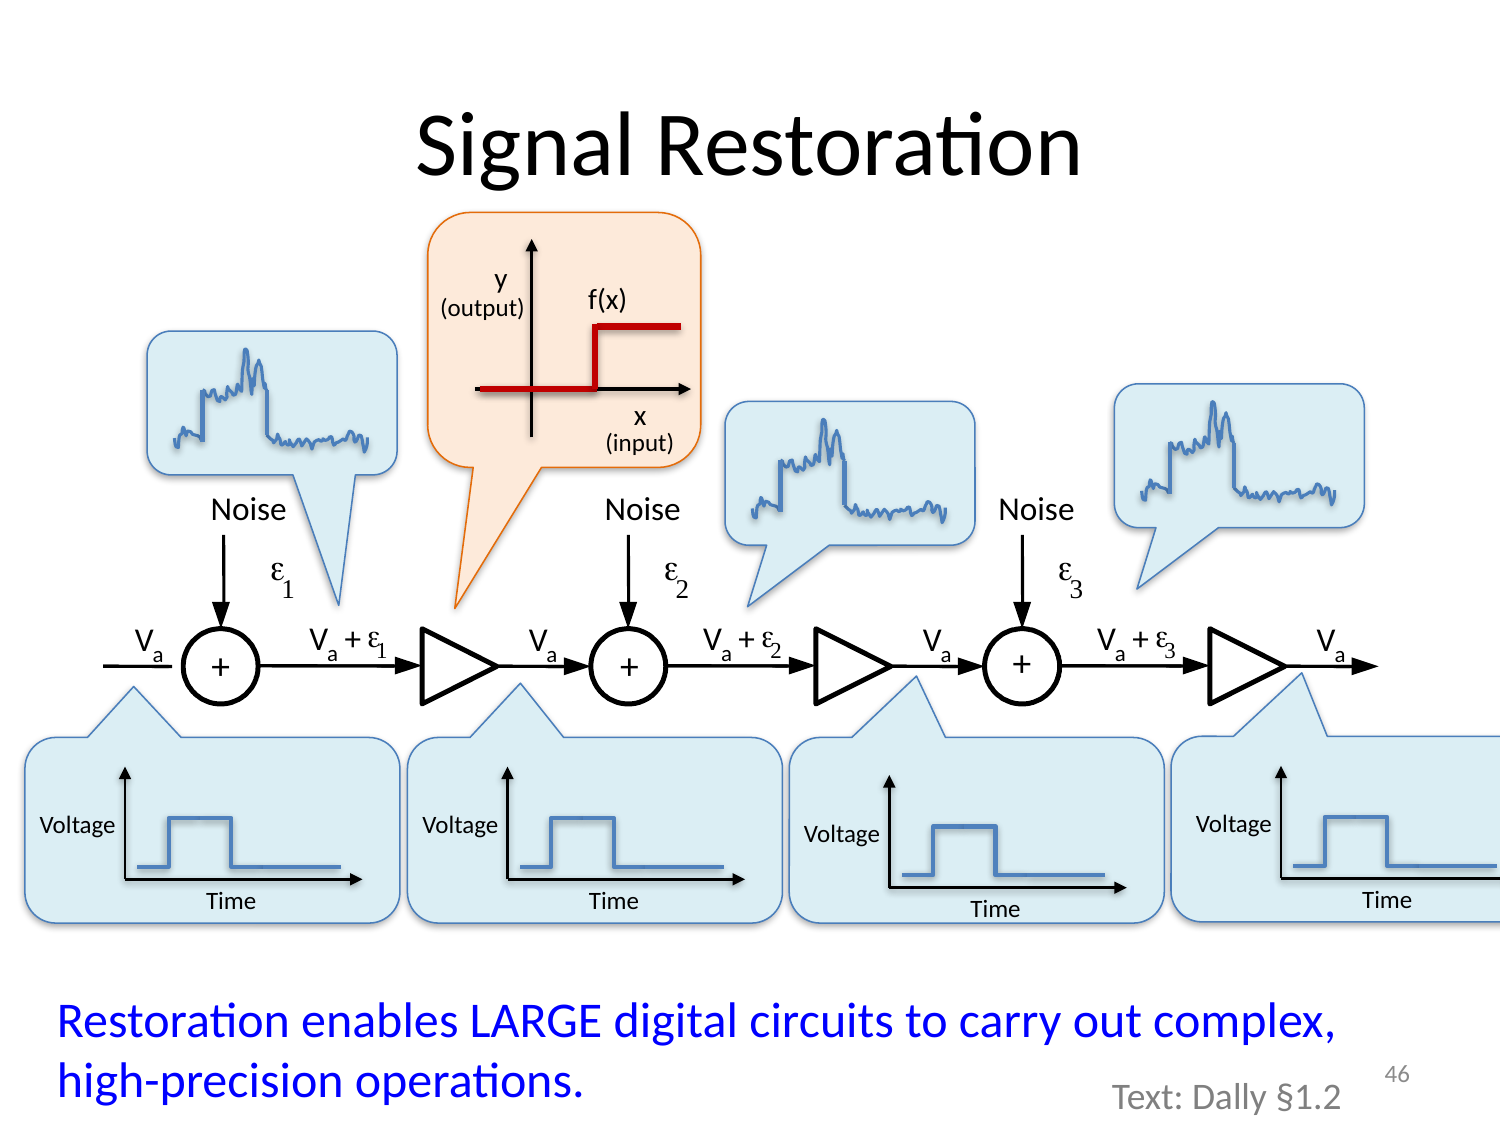

# Signal Restoration

y
x
f(x)
(output)
(input)

Noise
Noise
Noise

ε
ε
ε
1
2
3

ε
ε
ε
V
+
V
+
V
+
V
V
V
V

1
2
3
a
a
+
a
a
a
a
a
+
+

Voltage
Time

Voltage
Time

Voltage
Time

Voltage
Time
Restoration enables LARGE digital circuits to carry out complex, high-precision operations.
46
Text: Dally §1.2